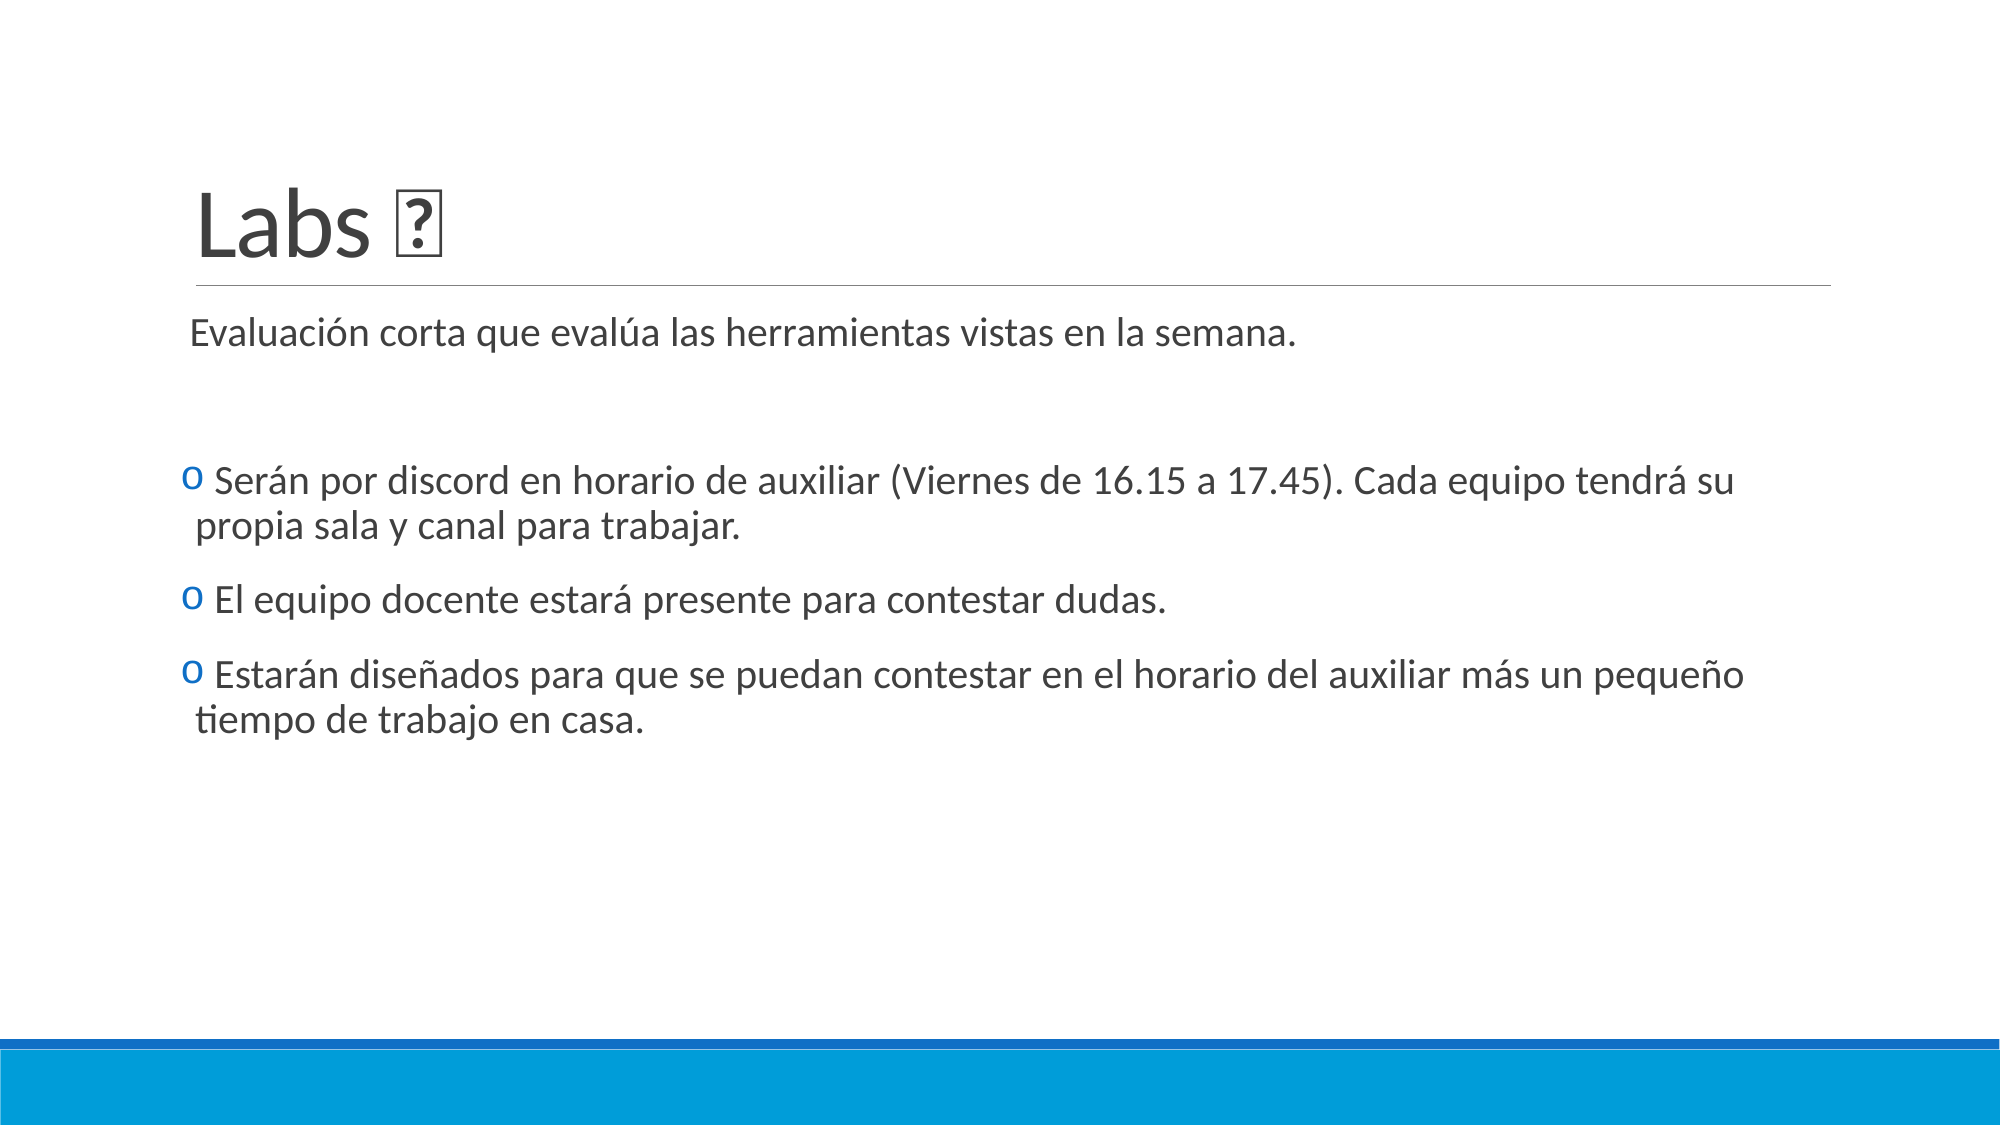

# Labs 🧪
 Evaluación corta que evalúa las herramientas vistas en la semana.

 Serán por discord en horario de auxiliar (Viernes de 16.15 a 17.45). Cada equipo tendrá su propia sala y canal para trabajar.
 El equipo docente estará presente para contestar dudas.
 Estarán diseñados para que se puedan contestar en el horario del auxiliar más un pequeño tiempo de trabajo en casa.